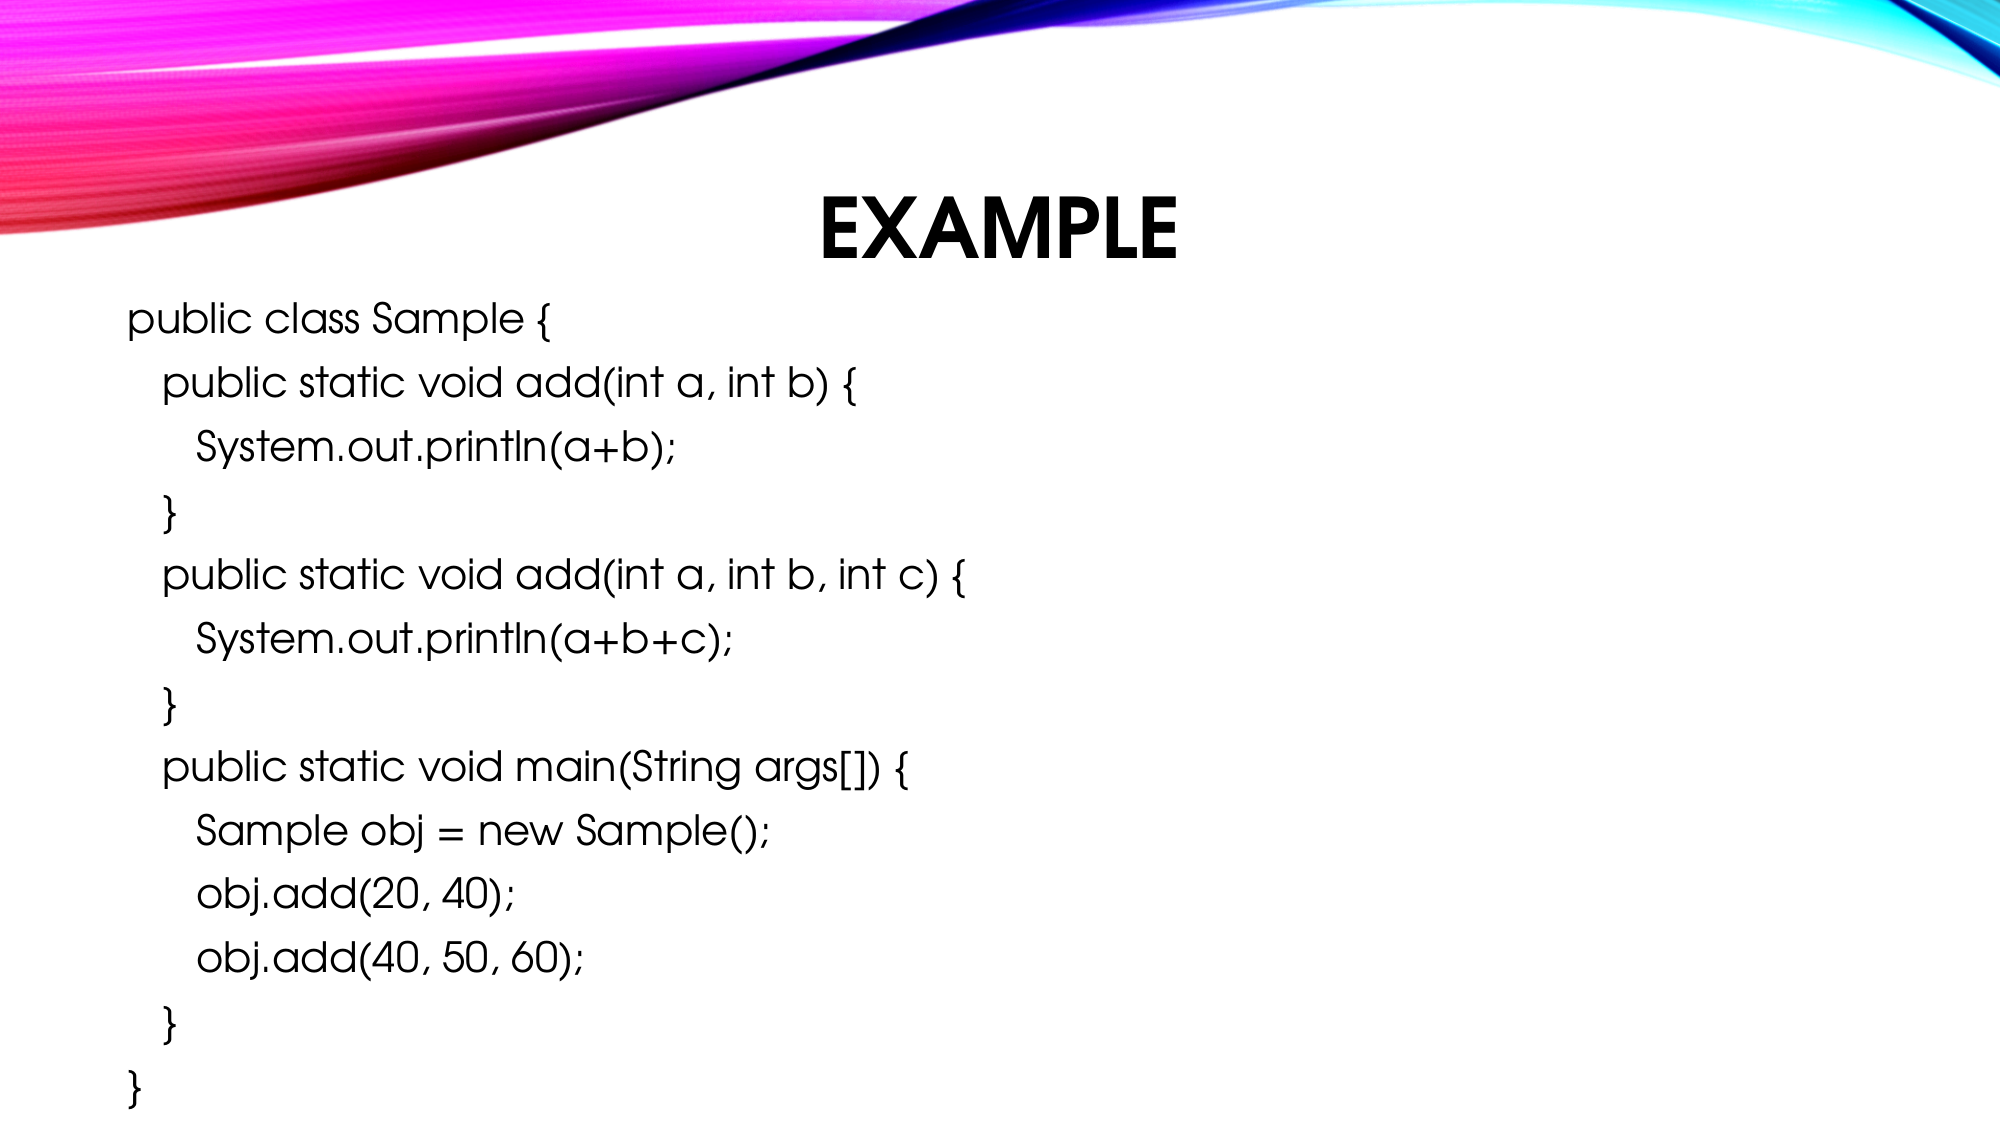

# EXAMPLE
public class Sample {
   public static void add(int a, int b) {
      System.out.println(a+b);
   }
   public static void add(int a, int b, int c) {
      System.out.println(a+b+c);
   }
   public static void main(String args[]) {
      Sample obj = new Sample();
      obj.add(20, 40);
      obj.add(40, 50, 60);
   }
}